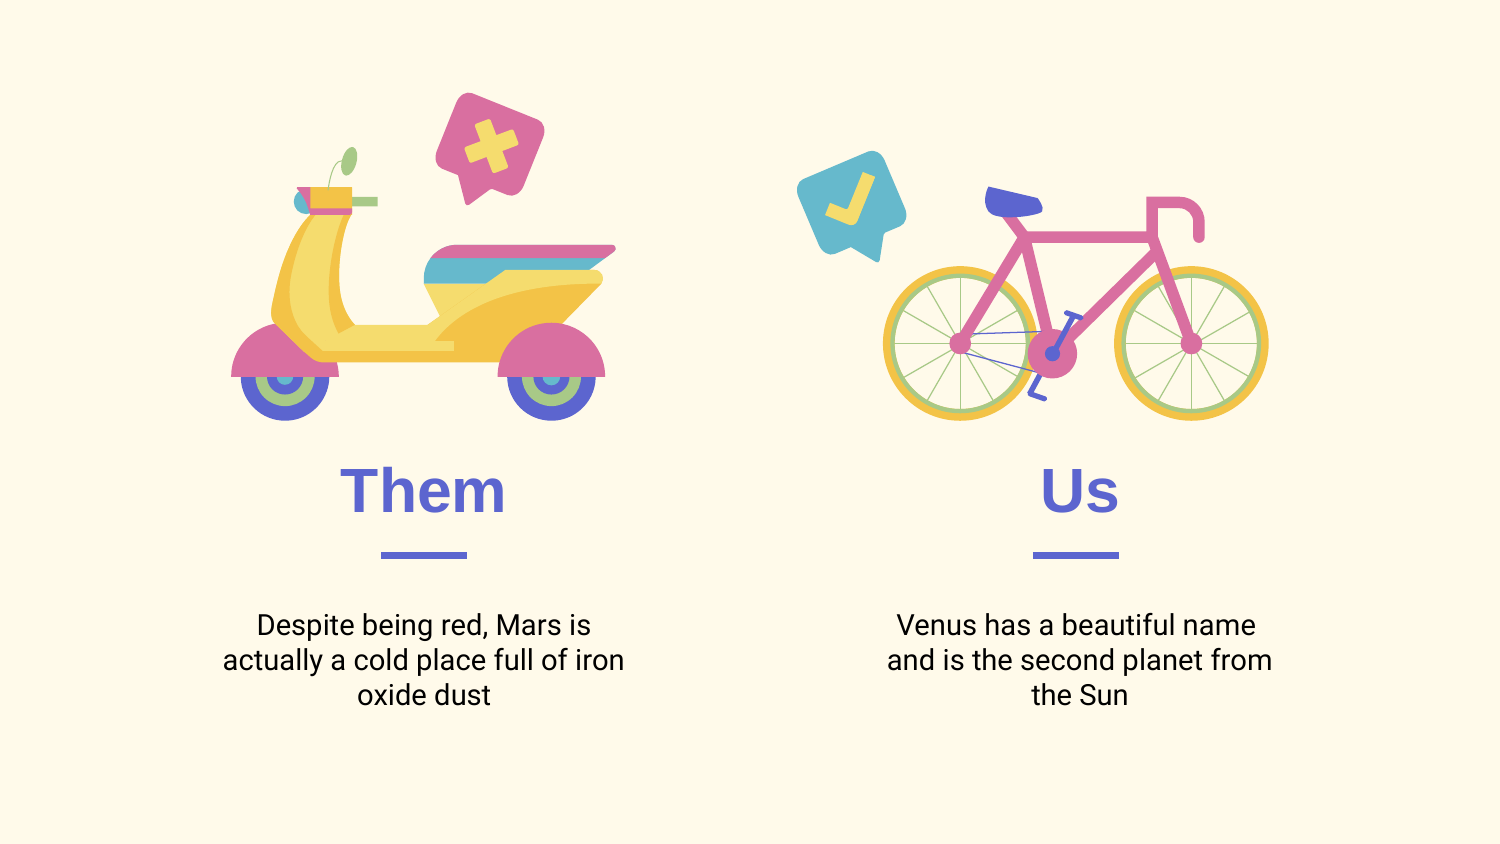

# Them
Us
Despite being red, Mars is actually a cold place full of iron oxide dust
Venus has a beautiful name
and is the second planet from the Sun